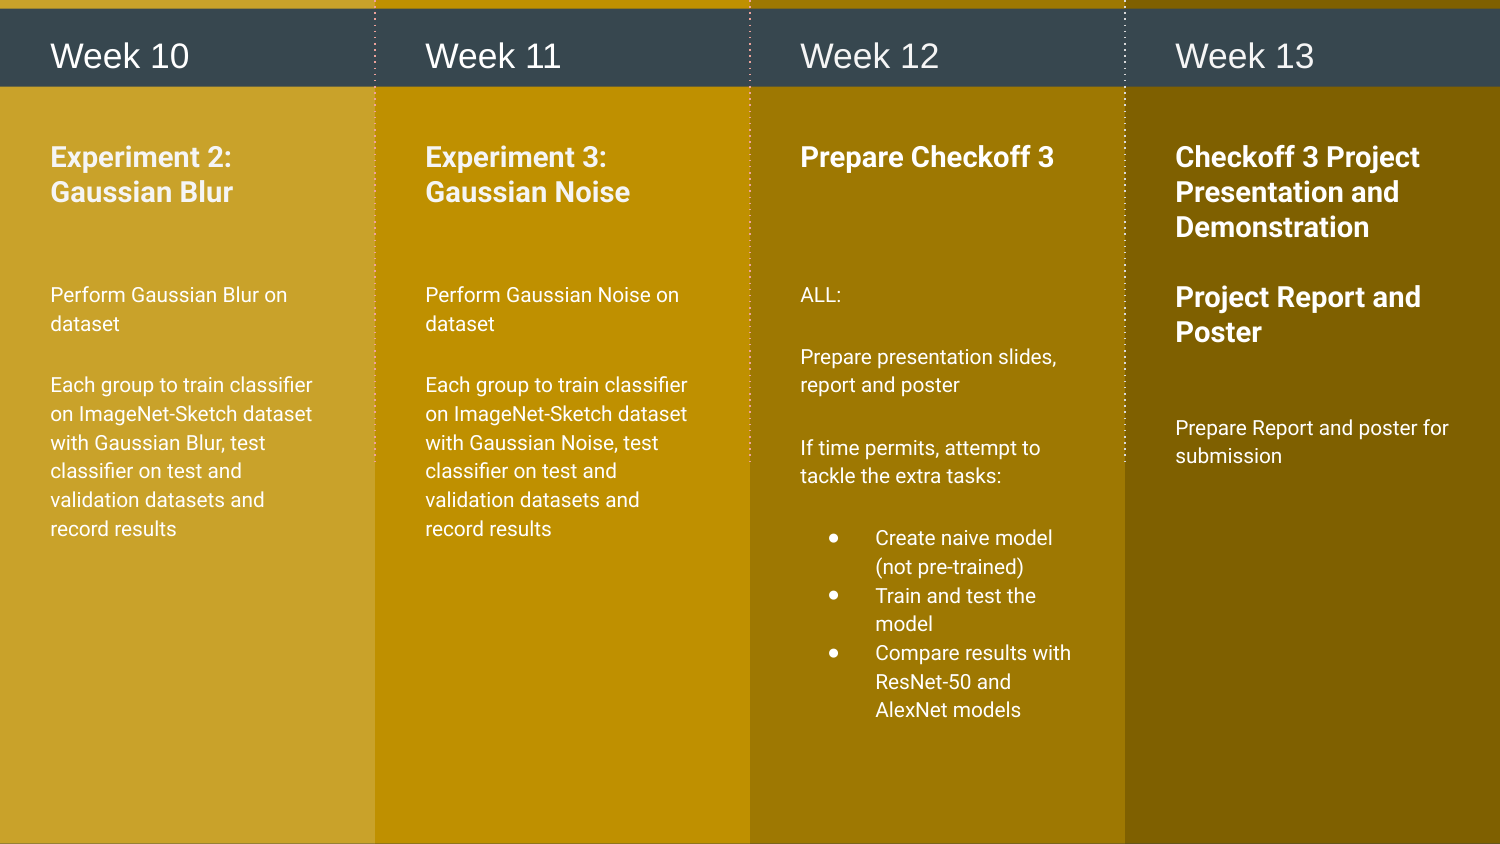

Week 10
Experiment 2: Gaussian Blur

Perform Gaussian Blur on dataset
Each group to train classifier on ImageNet-Sketch dataset with Gaussian Blur, test classifier on test and validation datasets and record results

Week 11
Experiment 3: Gaussian Noise

Perform Gaussian Noise on dataset
Each group to train classifier on ImageNet-Sketch dataset with Gaussian Noise, test classifier on test and validation datasets and record results

Week 12
Prepare Checkoff 3
ALL:
Prepare presentation slides, report and poster
If time permits, attempt to tackle the extra tasks:
Create naive model (not pre-trained)
Train and test the model
Compare results with ResNet-50 and AlexNet models

Week 13
Checkoff 3 Project Presentation and Demonstration

Project Report and Poster
Prepare Report and poster for submission